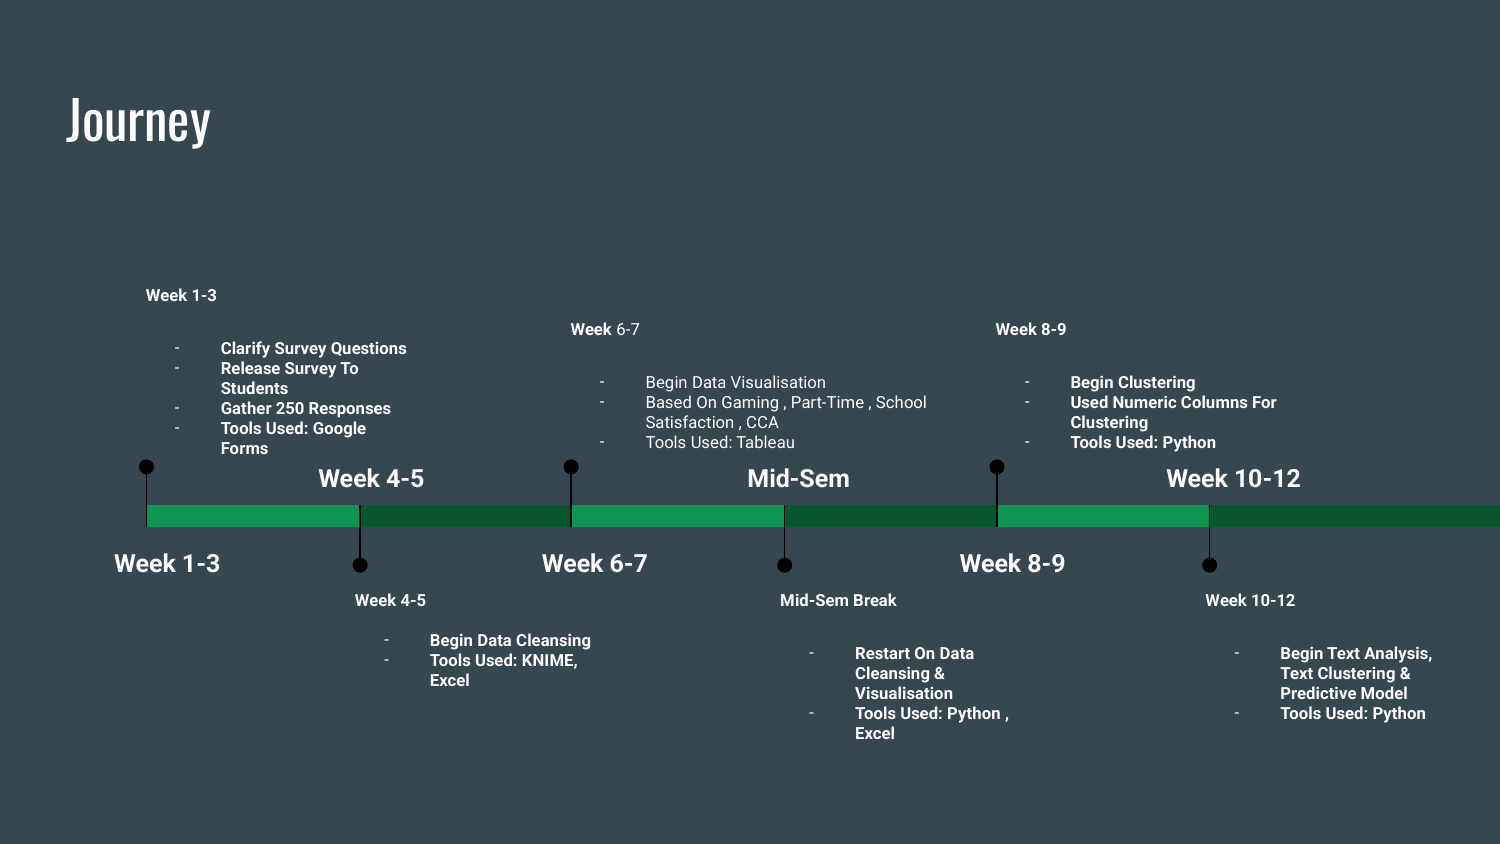

# Journey

Week 1-3
Clarify Survey Questions
Release Survey To Students
Gather 250 Responses
Tools Used: Google Forms

Week 1-3
Week 6-7
Begin Data Visualisation
Based On Gaming , Part-Time , School Satisfaction , CCA
Tools Used: Tableau

Week 6-7
Week 8-9
Begin Clustering
Used Numeric Columns For Clustering
Tools Used: Python

Week 8-9
Week 4-5

Week 4-5

Begin Data Cleansing
Tools Used: KNIME, Excel
Mid-Sem

Mid-Sem Break
Restart On Data Cleansing & Visualisation
Tools Used: Python , Excel
Week 10-12

Week 10-12
Begin Text Analysis, Text Clustering & Predictive Model
Tools Used: Python